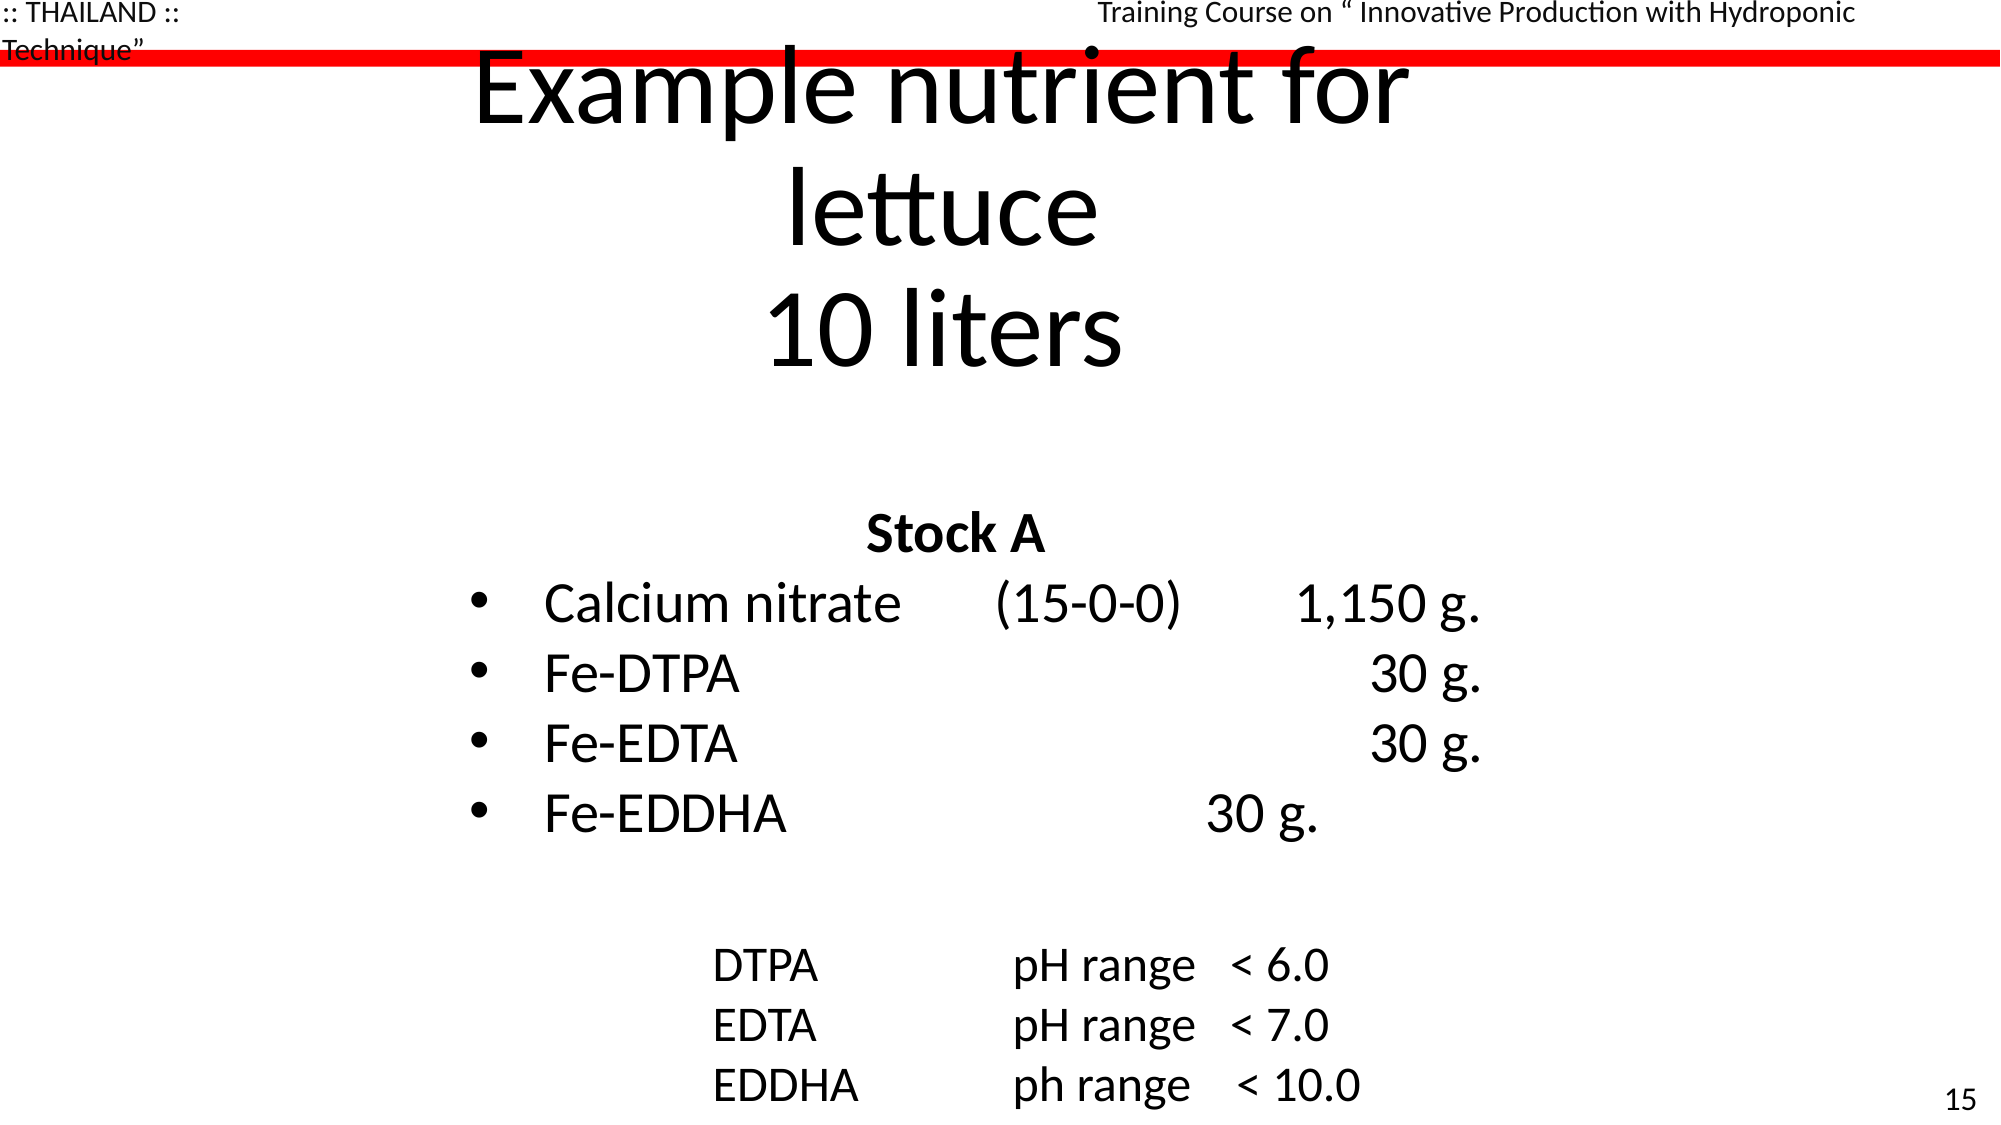

:: THAILAND :: 					                            Training Course on “ Innovative Production with Hydroponic Technique”

# Example nutrient for lettuce 10 liters
Stock A
Calcium nitrate	(15-0-0)	1,150 g.
Fe-DTPA			                 30 g.
Fe-EDTA			                 30 g.
Fe-EDDHA		                30 g.
DTPA   		pH range   < 6.0
EDTA   		pH range   < 7.0
EDDHA 	ph range    < 10.0
15